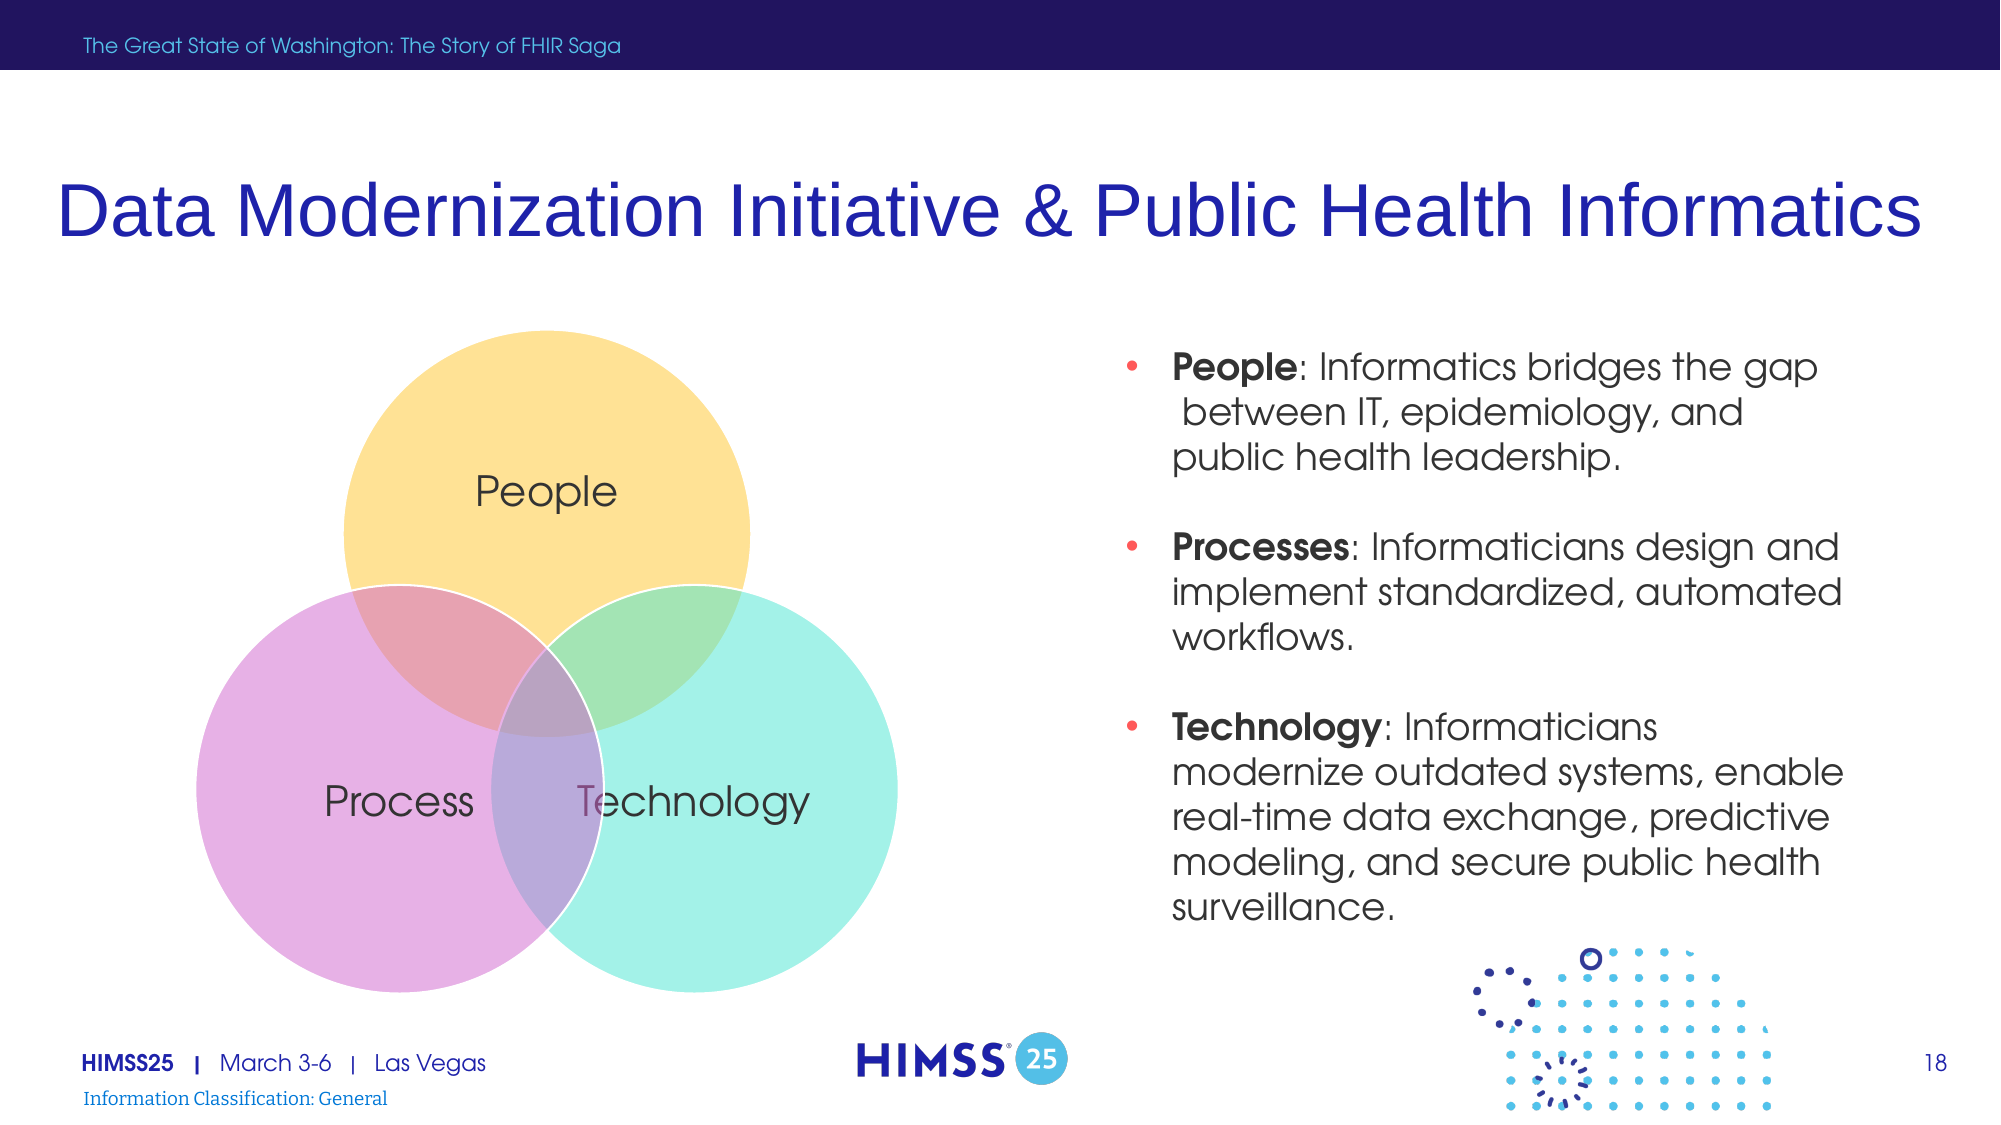

The Great State of Washington: The Story of FHIR Saga
# Data Modernization Initiative & Public Health Informatics
People
Technology
Process
People: Informatics bridges the gap    between IT, epidemiology, and public health leadership.

Processes: Informaticians design and implement standardized, automated workflows.

Technology: Informaticians modernize outdated systems, enable real-time data exchange, predictive modeling, and secure public health surveillance.

18